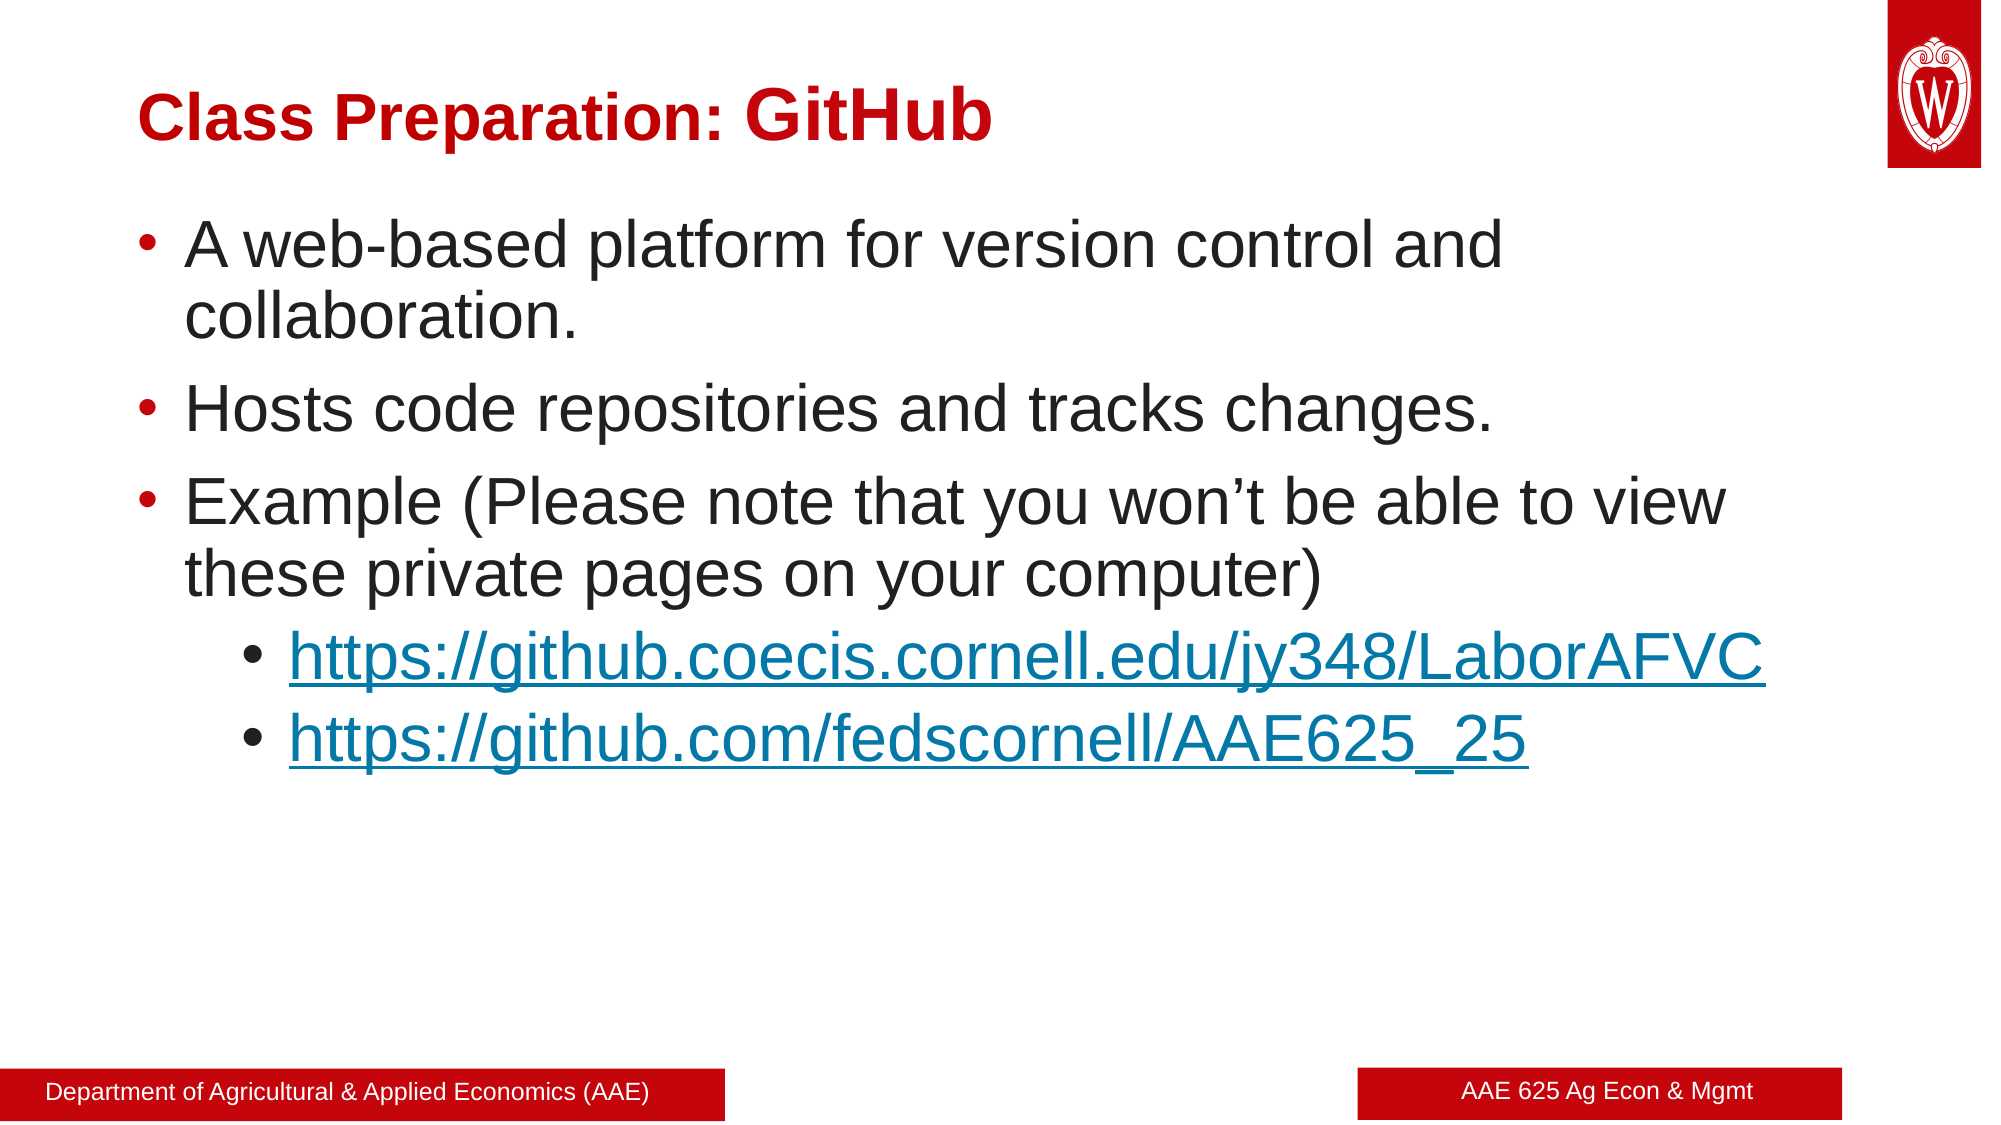

# Class Preparation: GitHub
A web-based platform for version control and collaboration.
Hosts code repositories and tracks changes.
Example (Please note that you won’t be able to view these private pages on your computer)
https://github.coecis.cornell.edu/jy348/LaborAFVC
https://github.com/fedscornell/AAE625_25